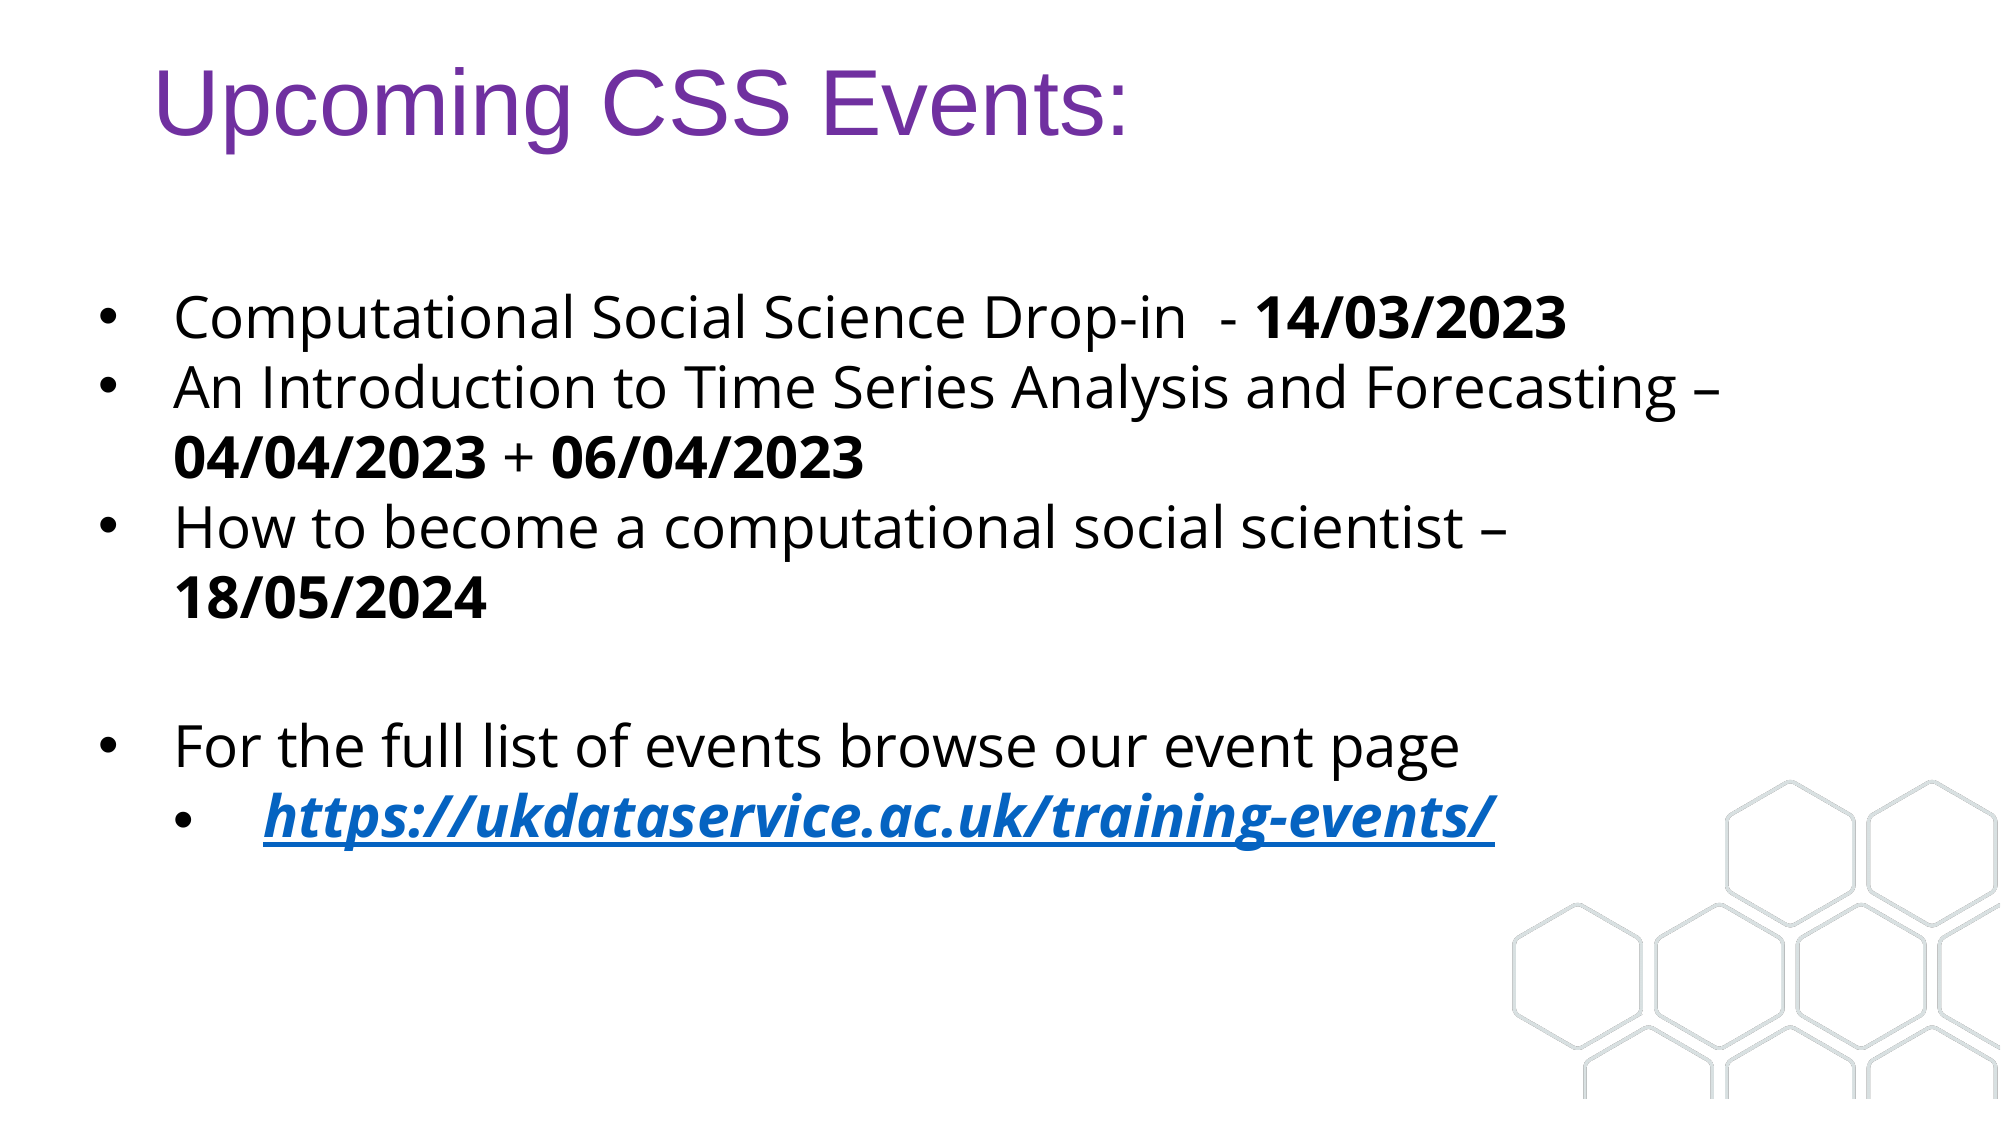

# Upcoming CSS Events:
Computational Social Science Drop-in  - 14/03/2023
An Introduction to Time Series Analysis and Forecasting – 04/04/2023 + 06/04/2023
How to become a computational social scientist – 18/05/2024

For the full list of events browse our event page
 https://ukdataservice.ac.uk/training-events/